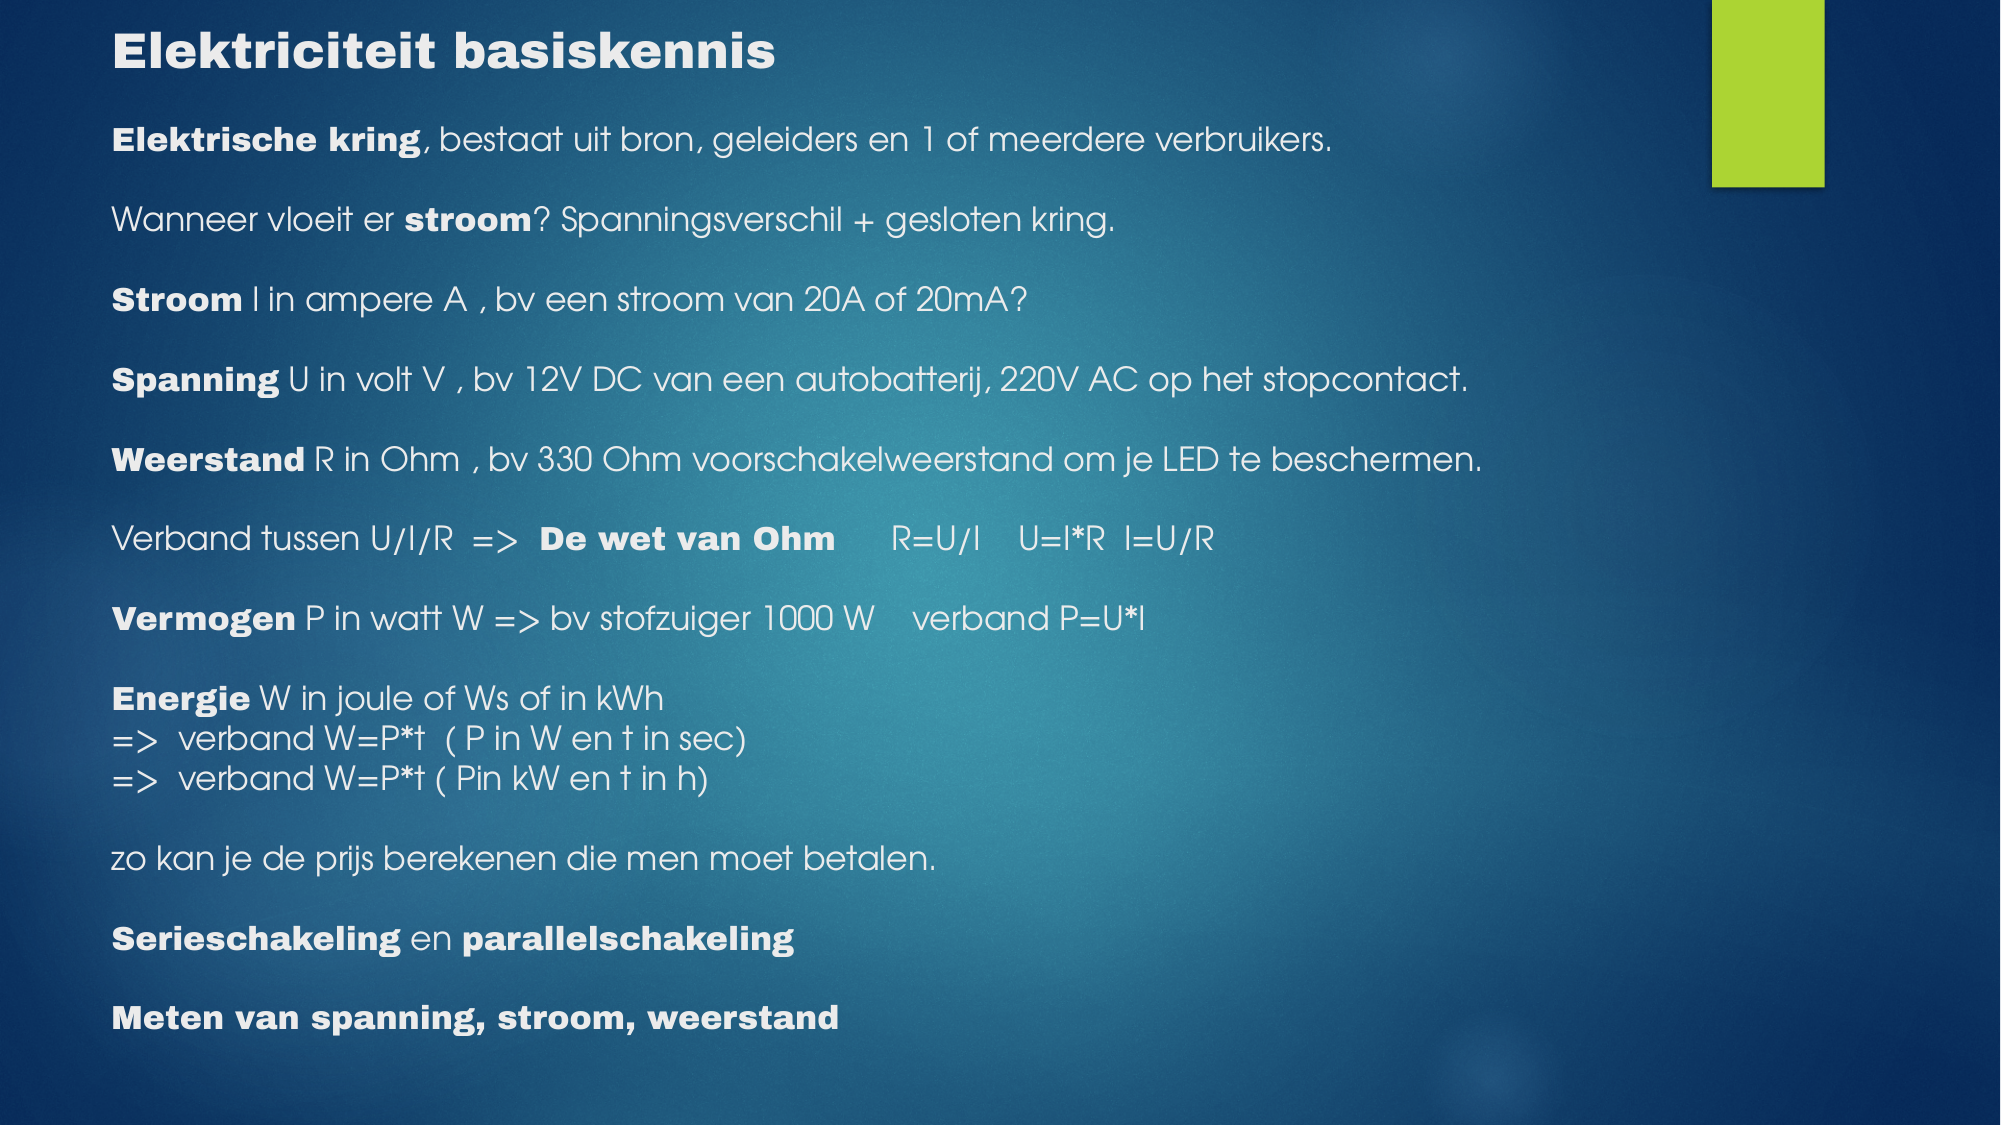

# Elektriciteit basiskennis Elektrische kring, bestaat uit bron, geleiders en 1 of meerdere verbruikers. Wanneer vloeit er stroom? Spanningsverschil + gesloten kring. Stroom I in ampere A , bv een stroom van 20A of 20mA? Spanning U in volt V , bv 12V DC van een autobatterij, 220V AC op het stopcontact. Weerstand R in Ohm , bv 330 Ohm voorschakelweerstand om je LED te beschermen. Verband tussen U/I/R  =>  De wet van Ohm     R=U/I    U=I*R  I=U/R Vermogen P in watt W => bv stofzuiger 1000 W    verband P=U*I Energie W in joule of Ws of in kWh =>  verband W=P*t  ( P in W en t in sec) =>  verband W=P*t ( Pin kW en t in h) zo kan je de prijs berekenen die men moet betalen. Serieschakeling en parallelschakeling Meten van spanning, stroom, weerstand